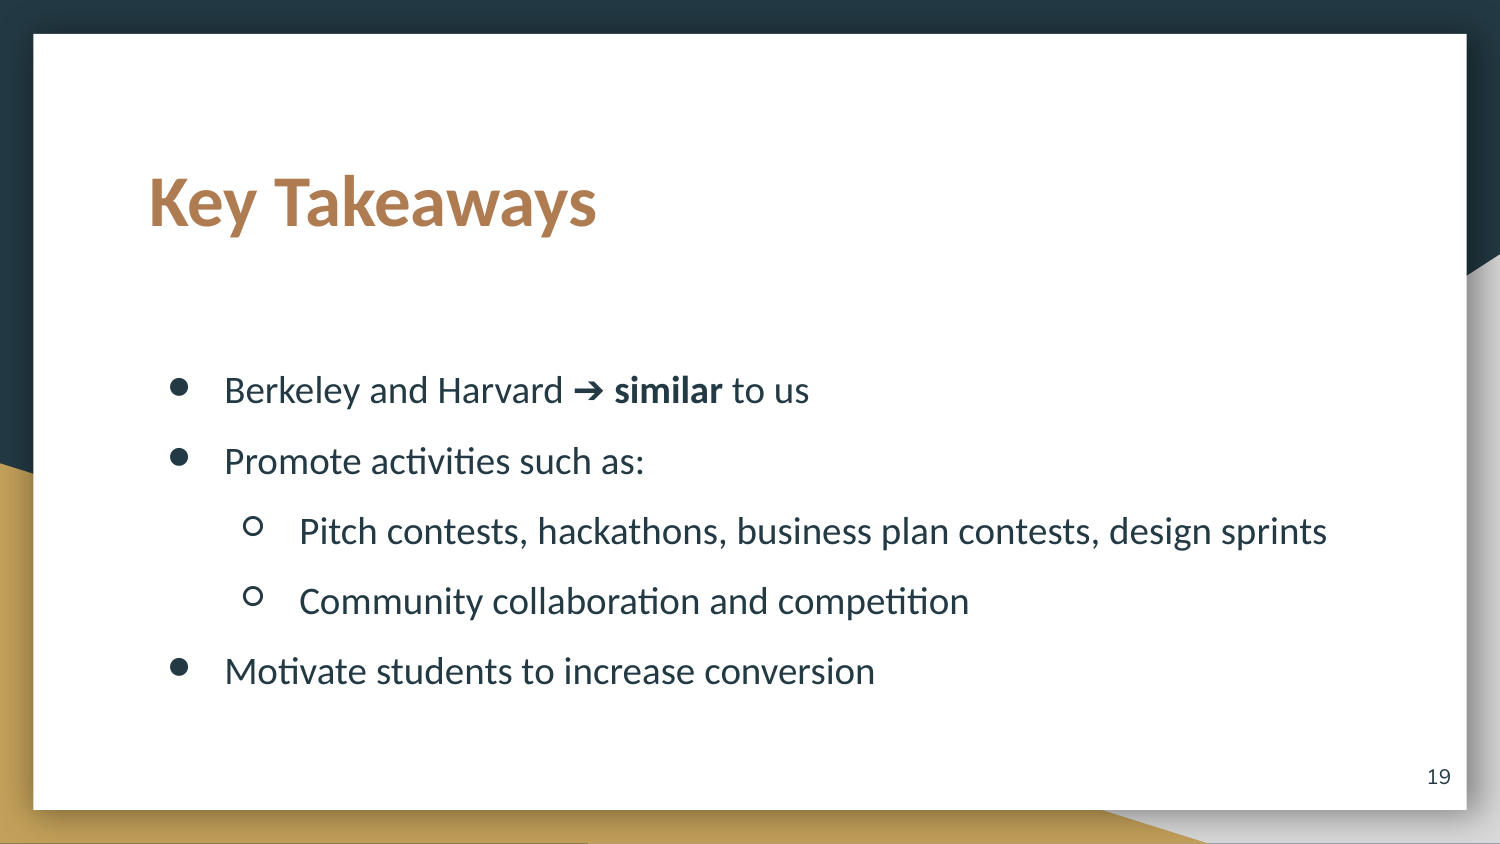

# Key Takeaways
Berkeley and Harvard ➔ similar to us
Promote activities such as:
Pitch contests, hackathons, business plan contests, design sprints
Community collaboration and competition
Motivate students to increase conversion
19